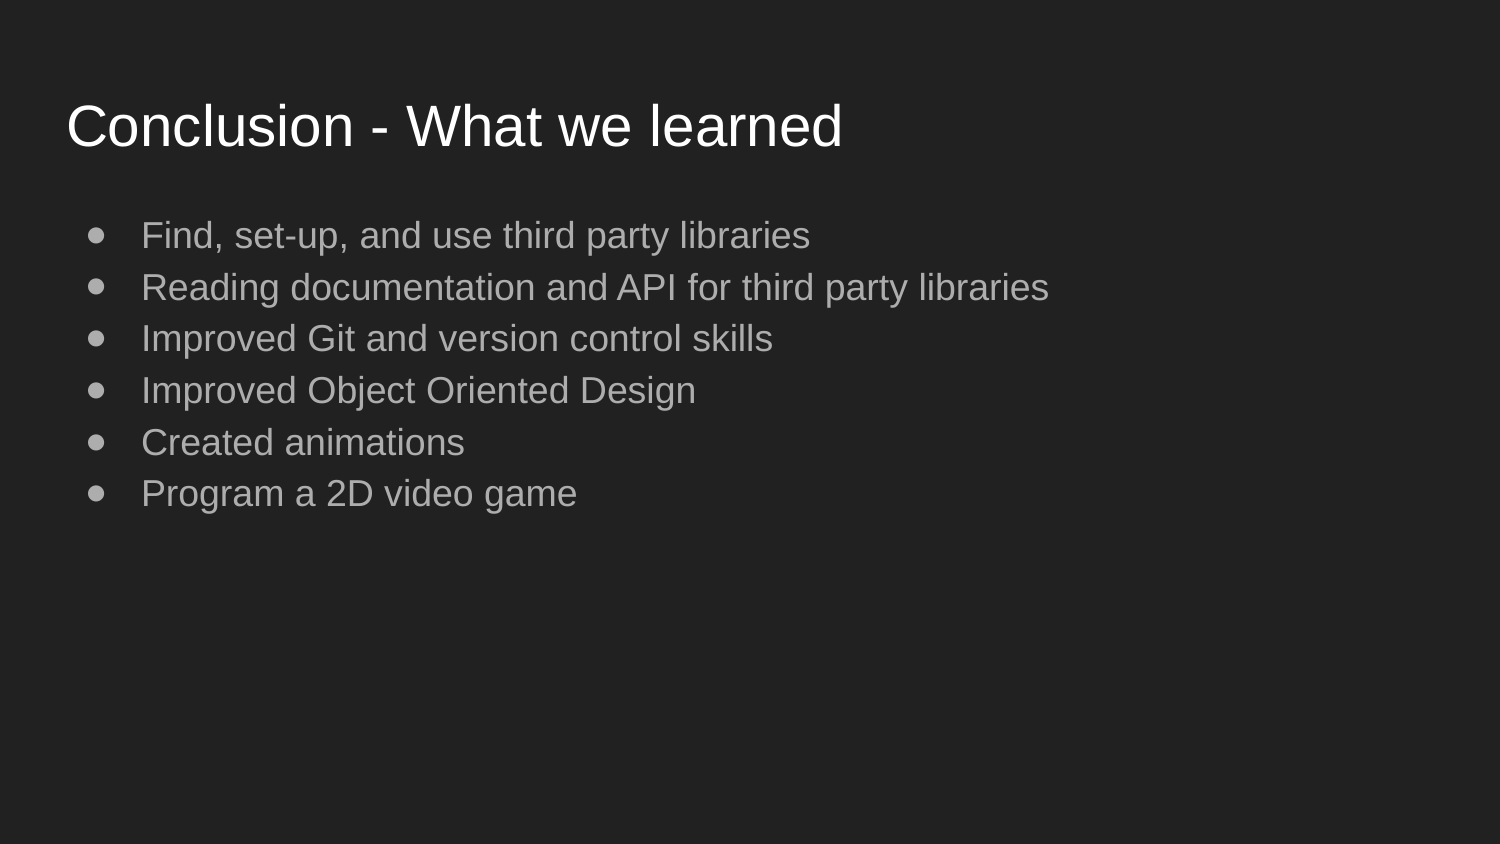

# Conclusion - What we learned
Find, set-up, and use third party libraries
Reading documentation and API for third party libraries
Improved Git and version control skills
Improved Object Oriented Design
Created animations
Program a 2D video game